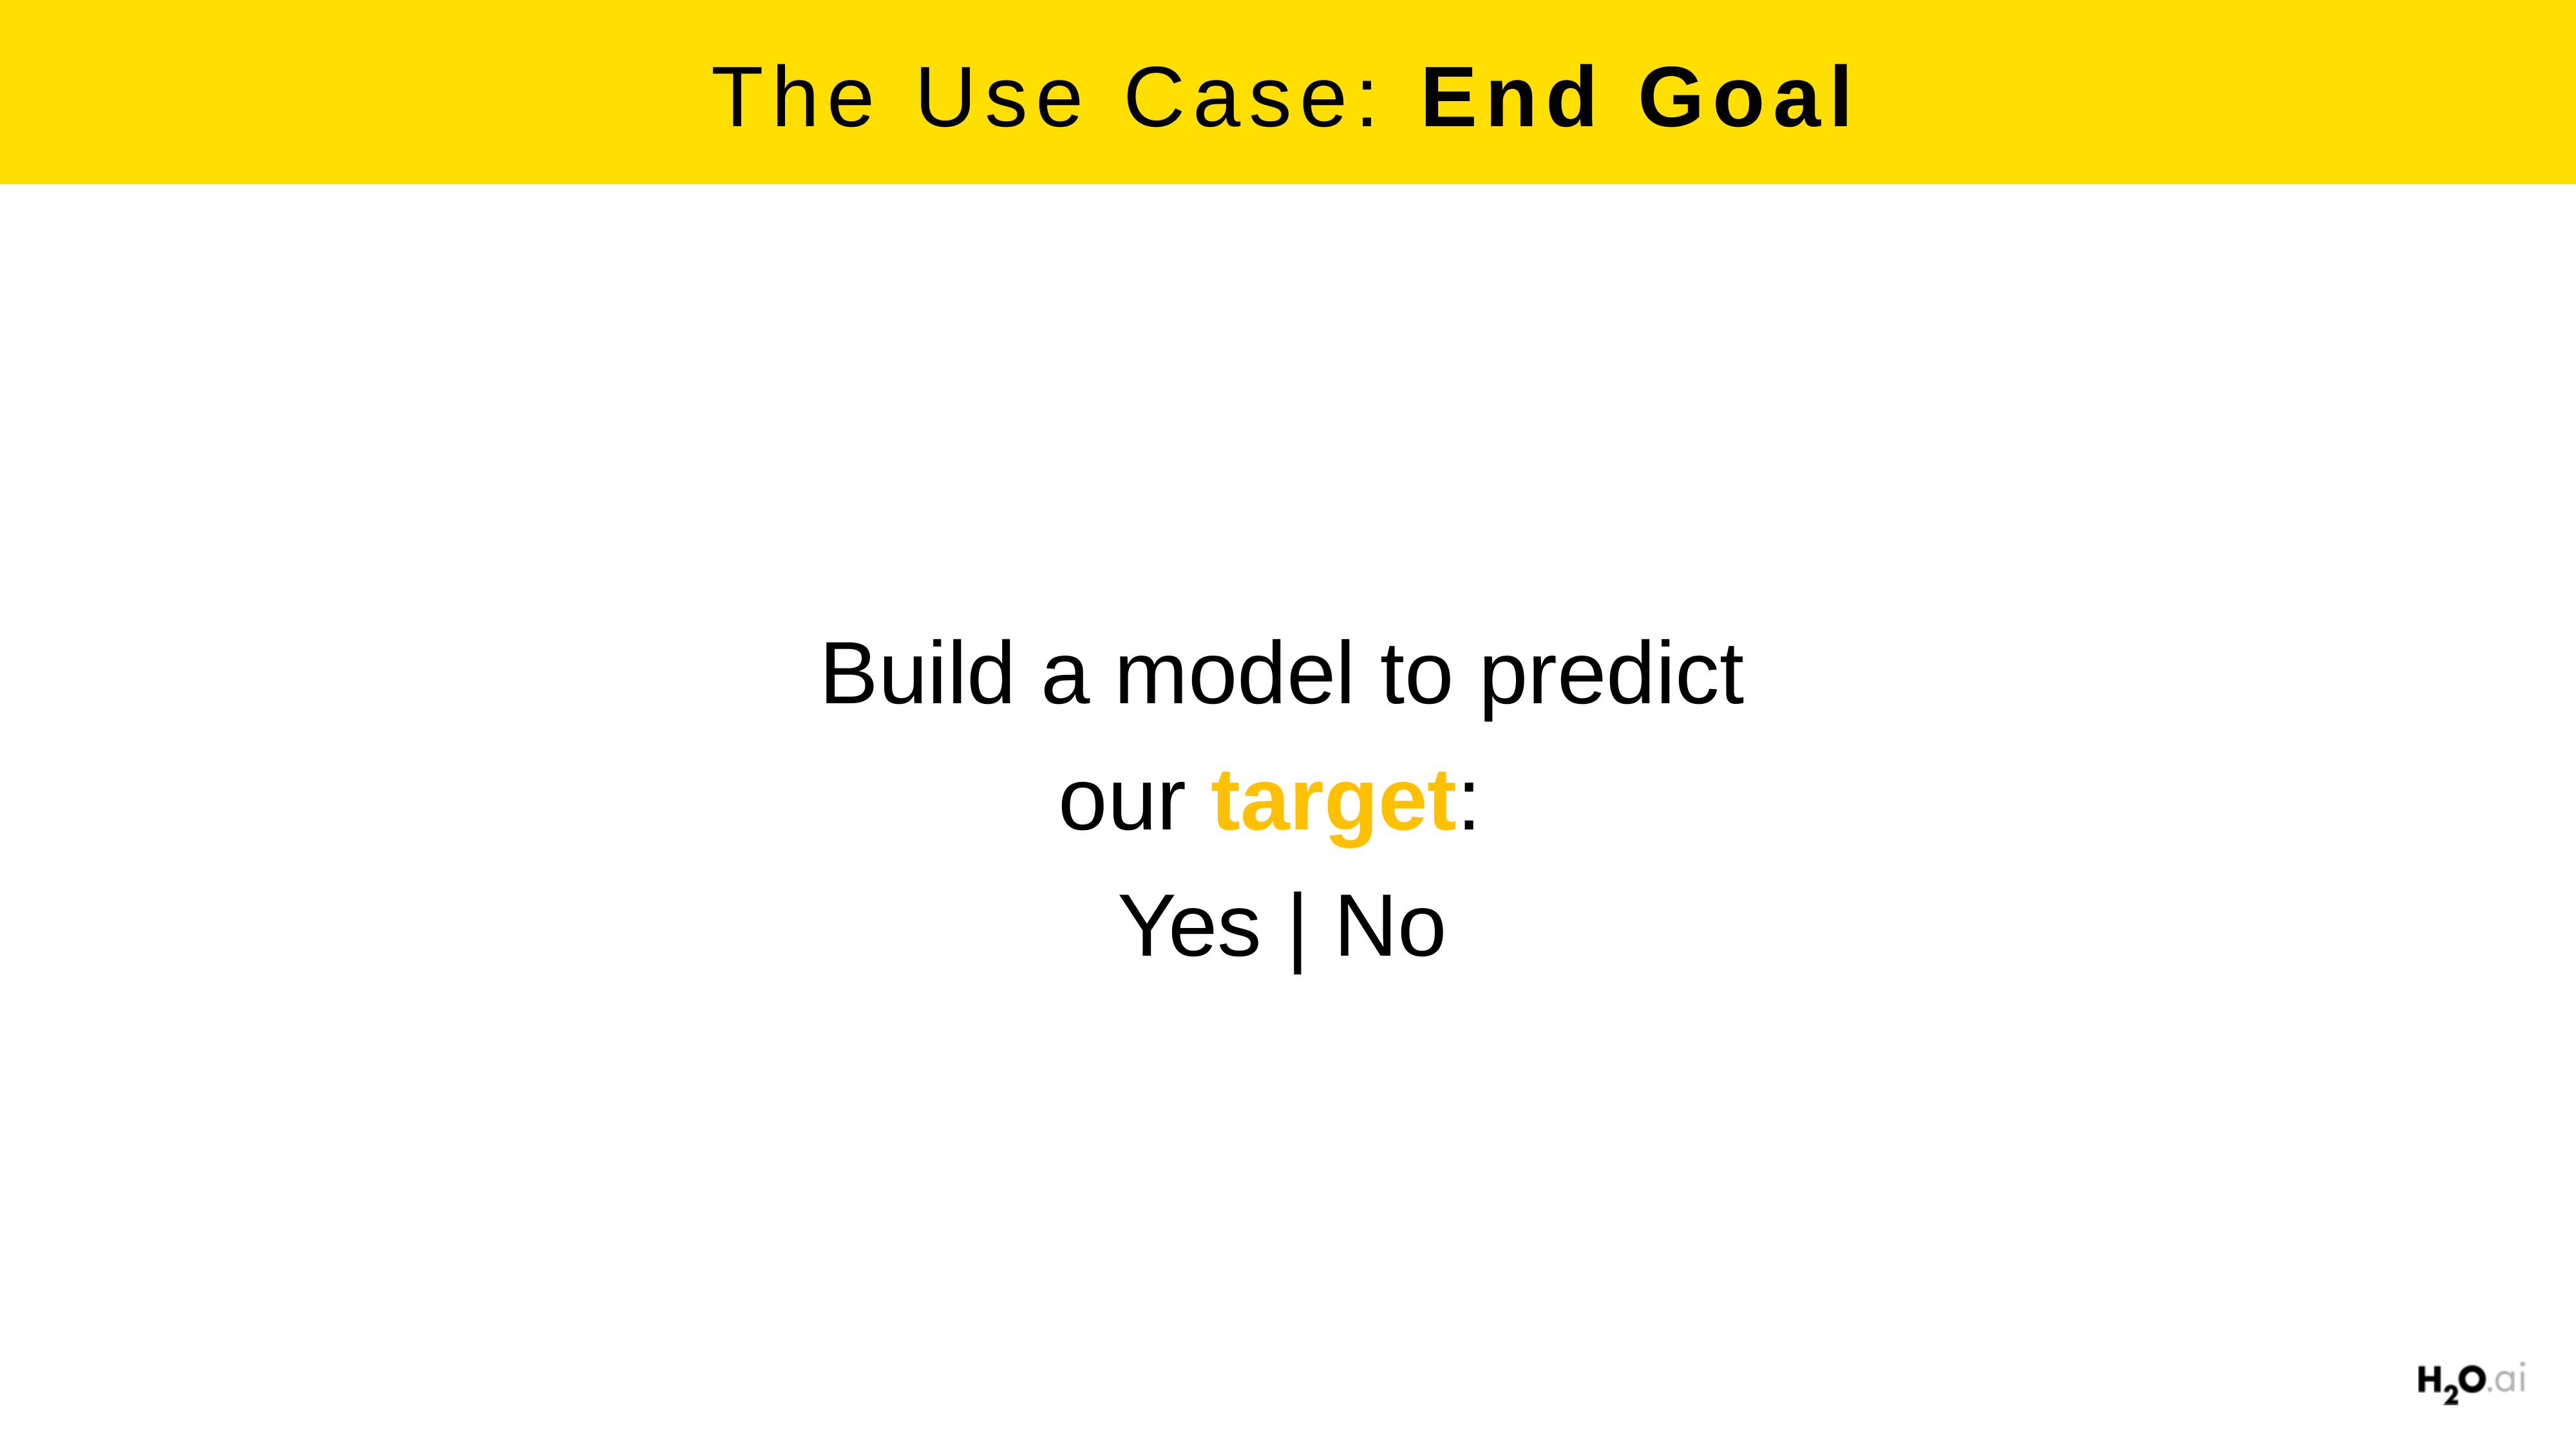

# The Use Case: End Goal
Build a model to predict
our target:
Yes | No